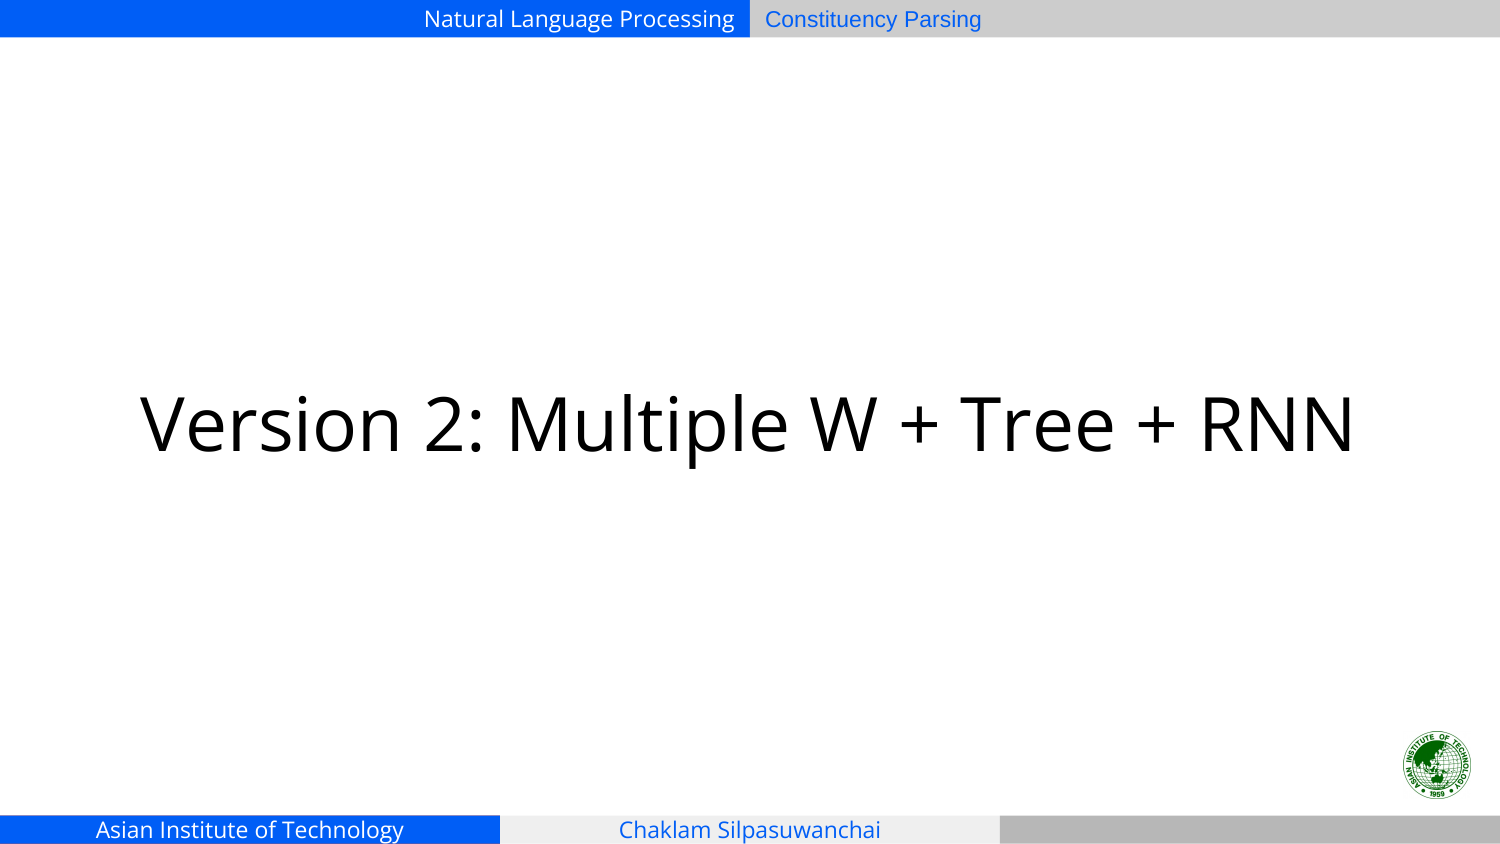

# Version 2: Multiple W + Tree + RNN